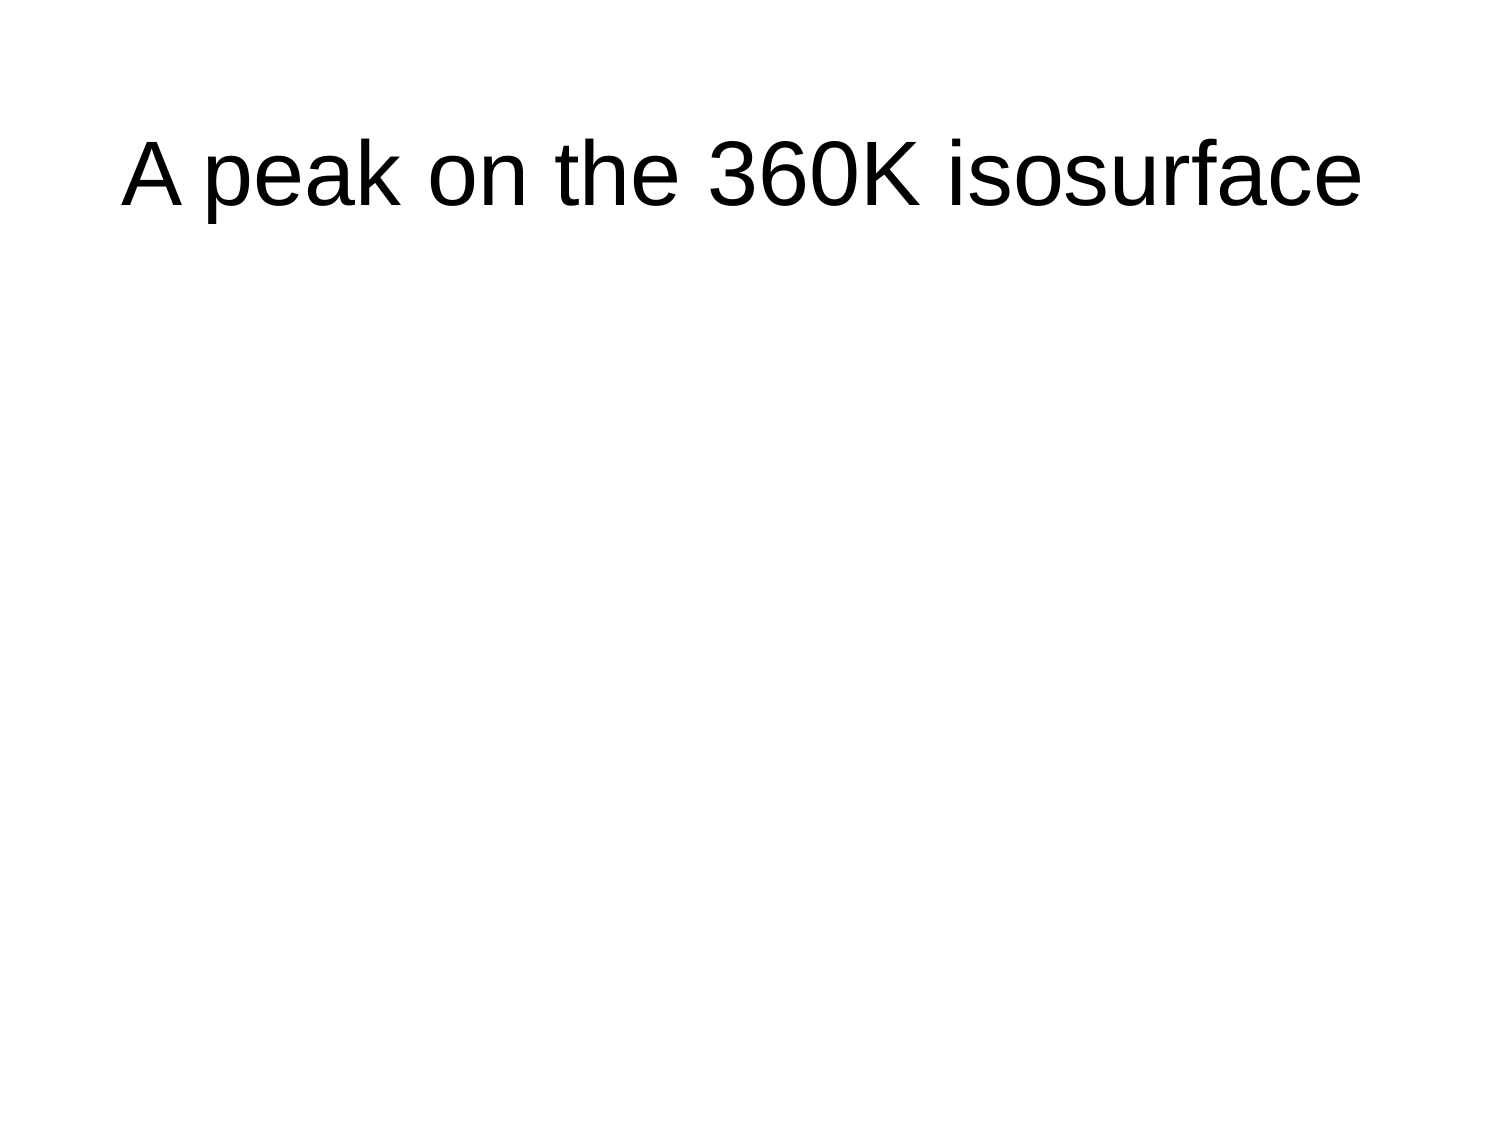

# A peak on the 360K isosurface